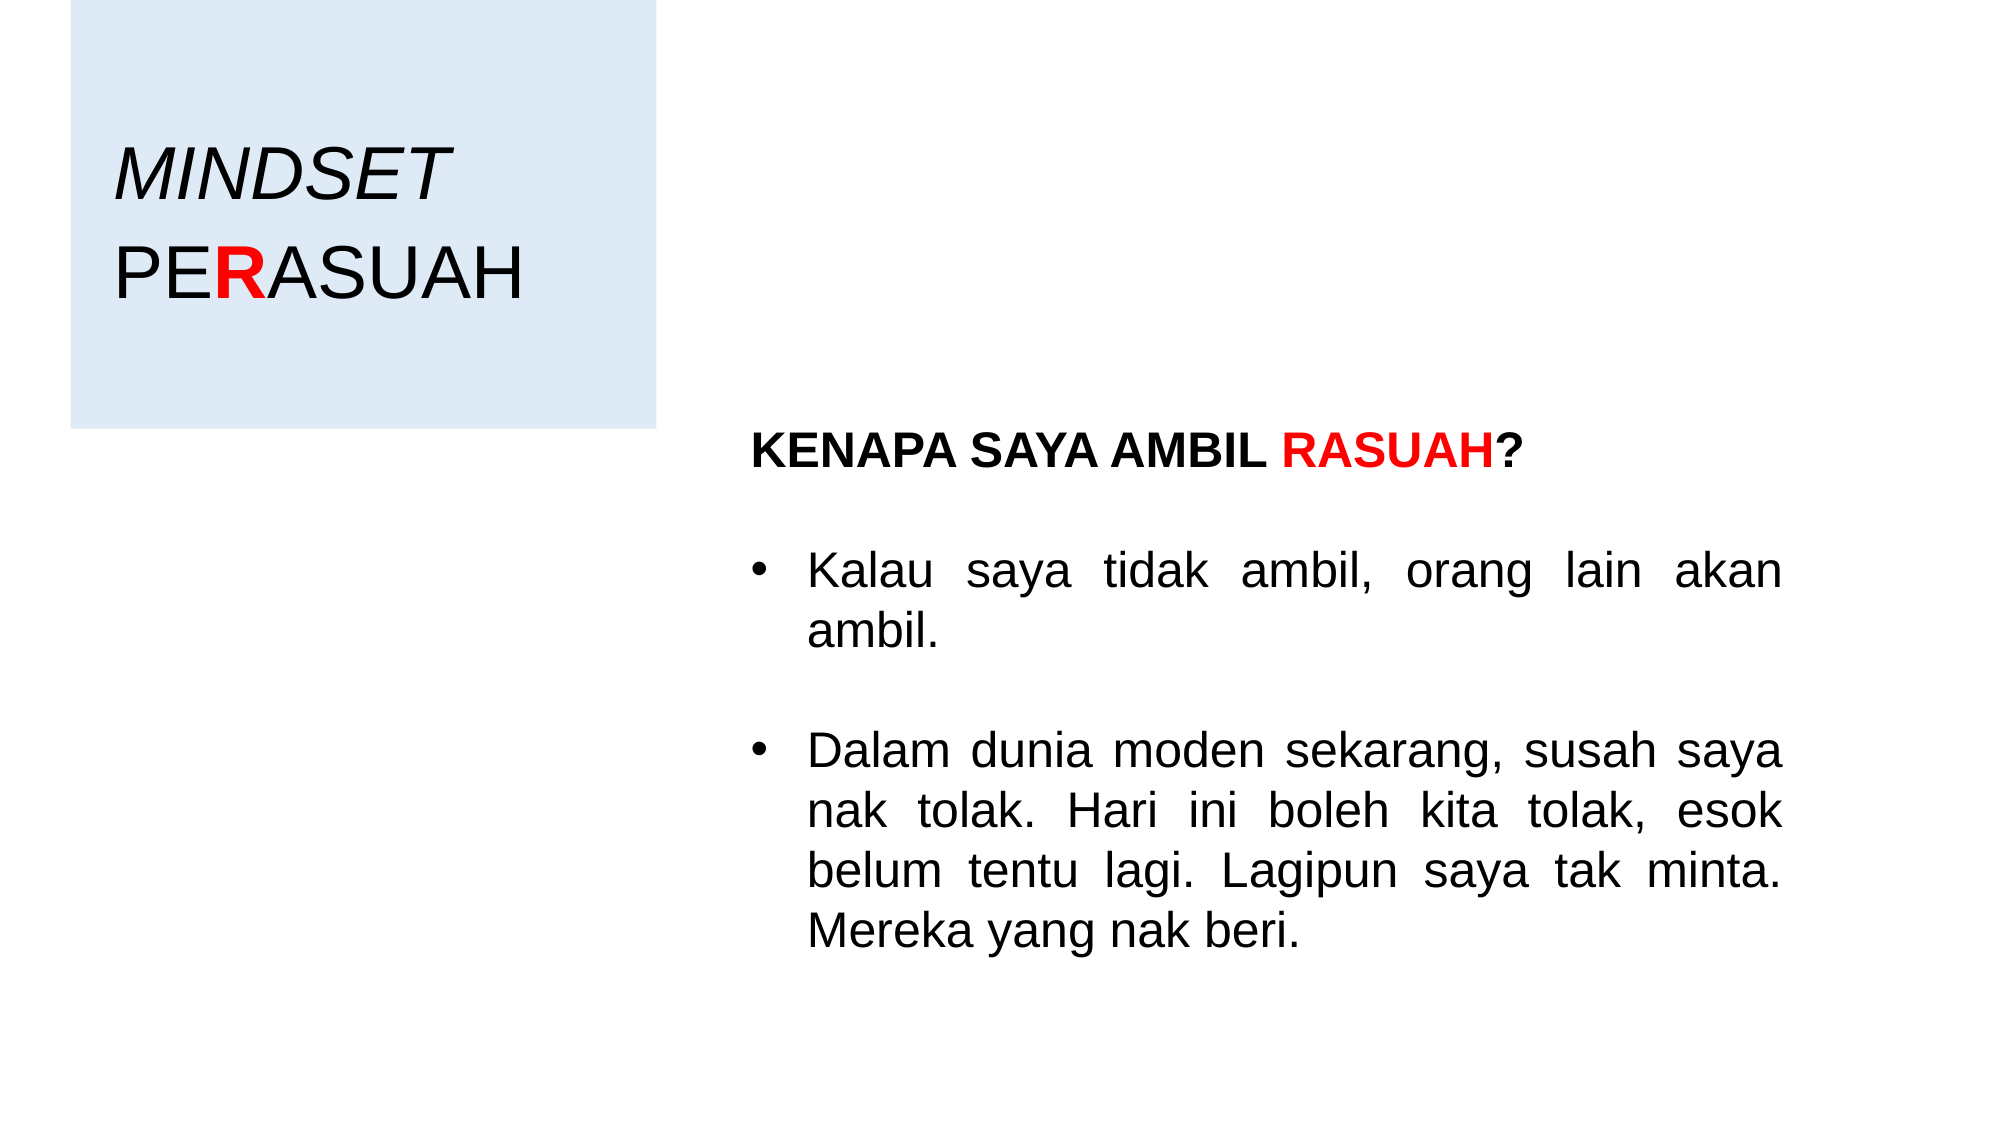

MINDSET
PERASUAH
KENAPA SAYA AMBIL RASUAH?

Kalau saya tidak ambil, orang lain akan ambil.

Dalam dunia moden sekarang, susah saya nak tolak. Hari ini boleh kita tolak, esok belum tentu lagi. Lagipun saya tak minta. Mereka yang nak beri.